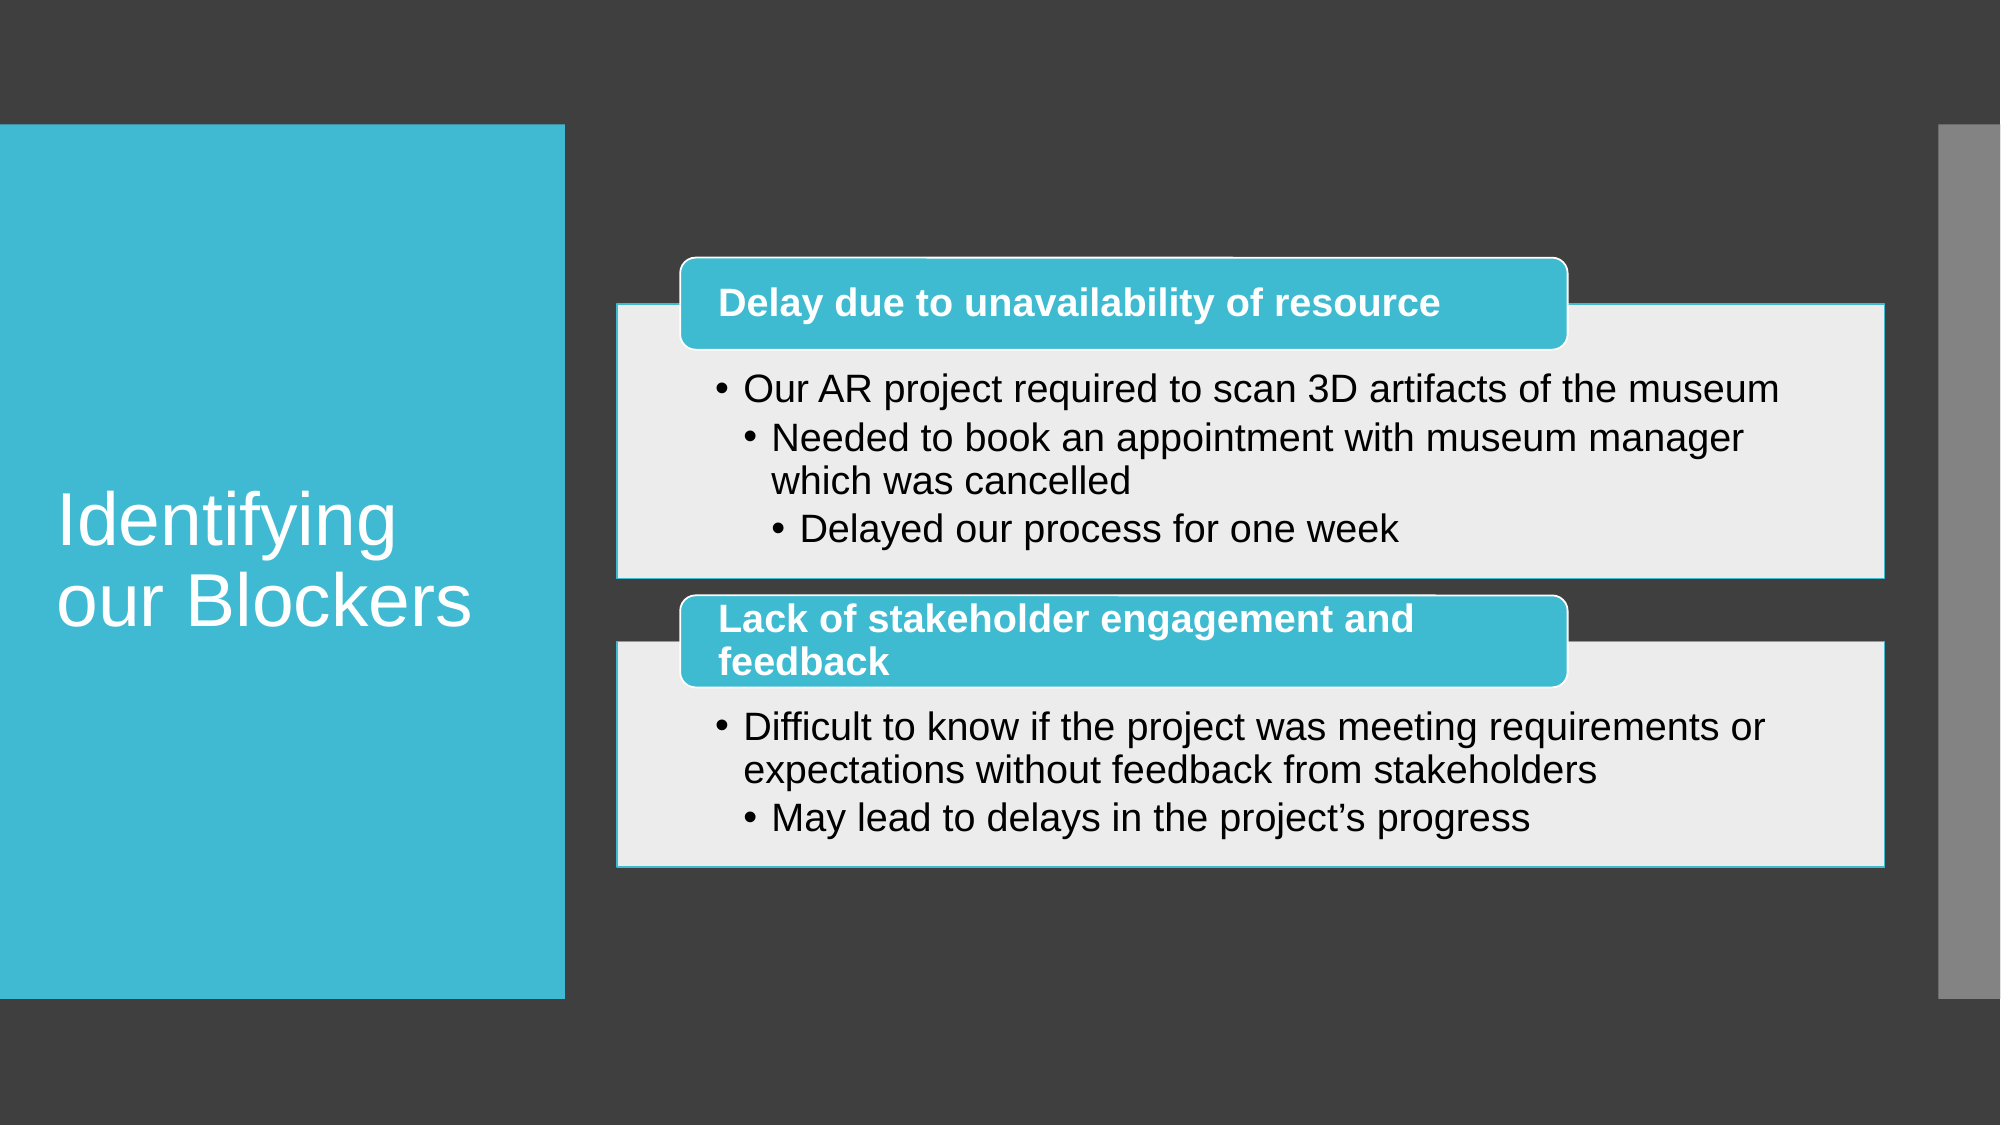

# Identifying our Blockers

Delay due to unavailability of resource

Our AR project required to scan 3D artifacts of the museum
Needed to book an appointment with museum manager which was cancelled
Delayed our process for one week

Lack of stakeholder engagement and feedback

Difficult to know if the project was meeting requirements or expectations without feedback from stakeholders
May lead to delays in the project’s progress